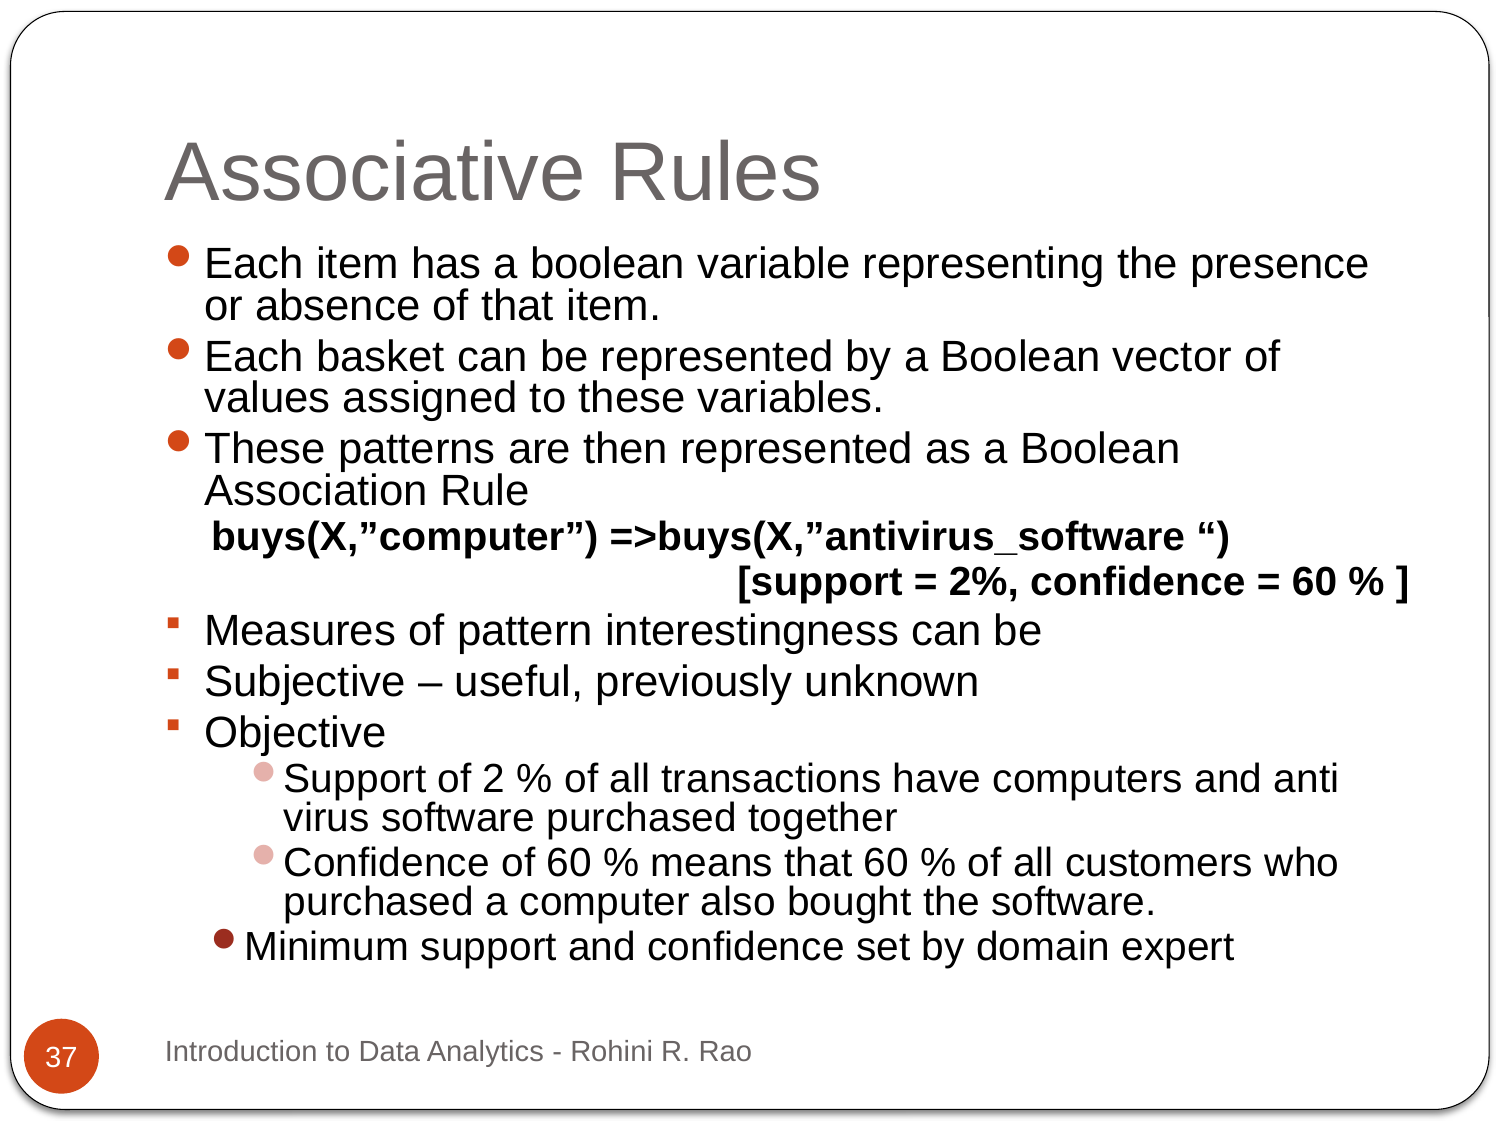

# Associative Rules

Each item has a boolean variable representing the presence or absence of that item.
Each basket can be represented by a Boolean vector of values assigned to these variables.
These patterns are then represented as a Boolean Association Rule
	buys(X,”computer”) =>buys(X,”antivirus_software “)
[support = 2%, confidence = 60 % ]
Measures of pattern interestingness can be
Subjective – useful, previously unknown
Objective
Support of 2 % of all transactions have computers and anti virus software purchased together
Confidence of 60 % means that 60 % of all customers who purchased a computer also bought the software.
Minimum support and confidence set by domain expert

Introduction to Data Analytics - Rohini R. Rao
37